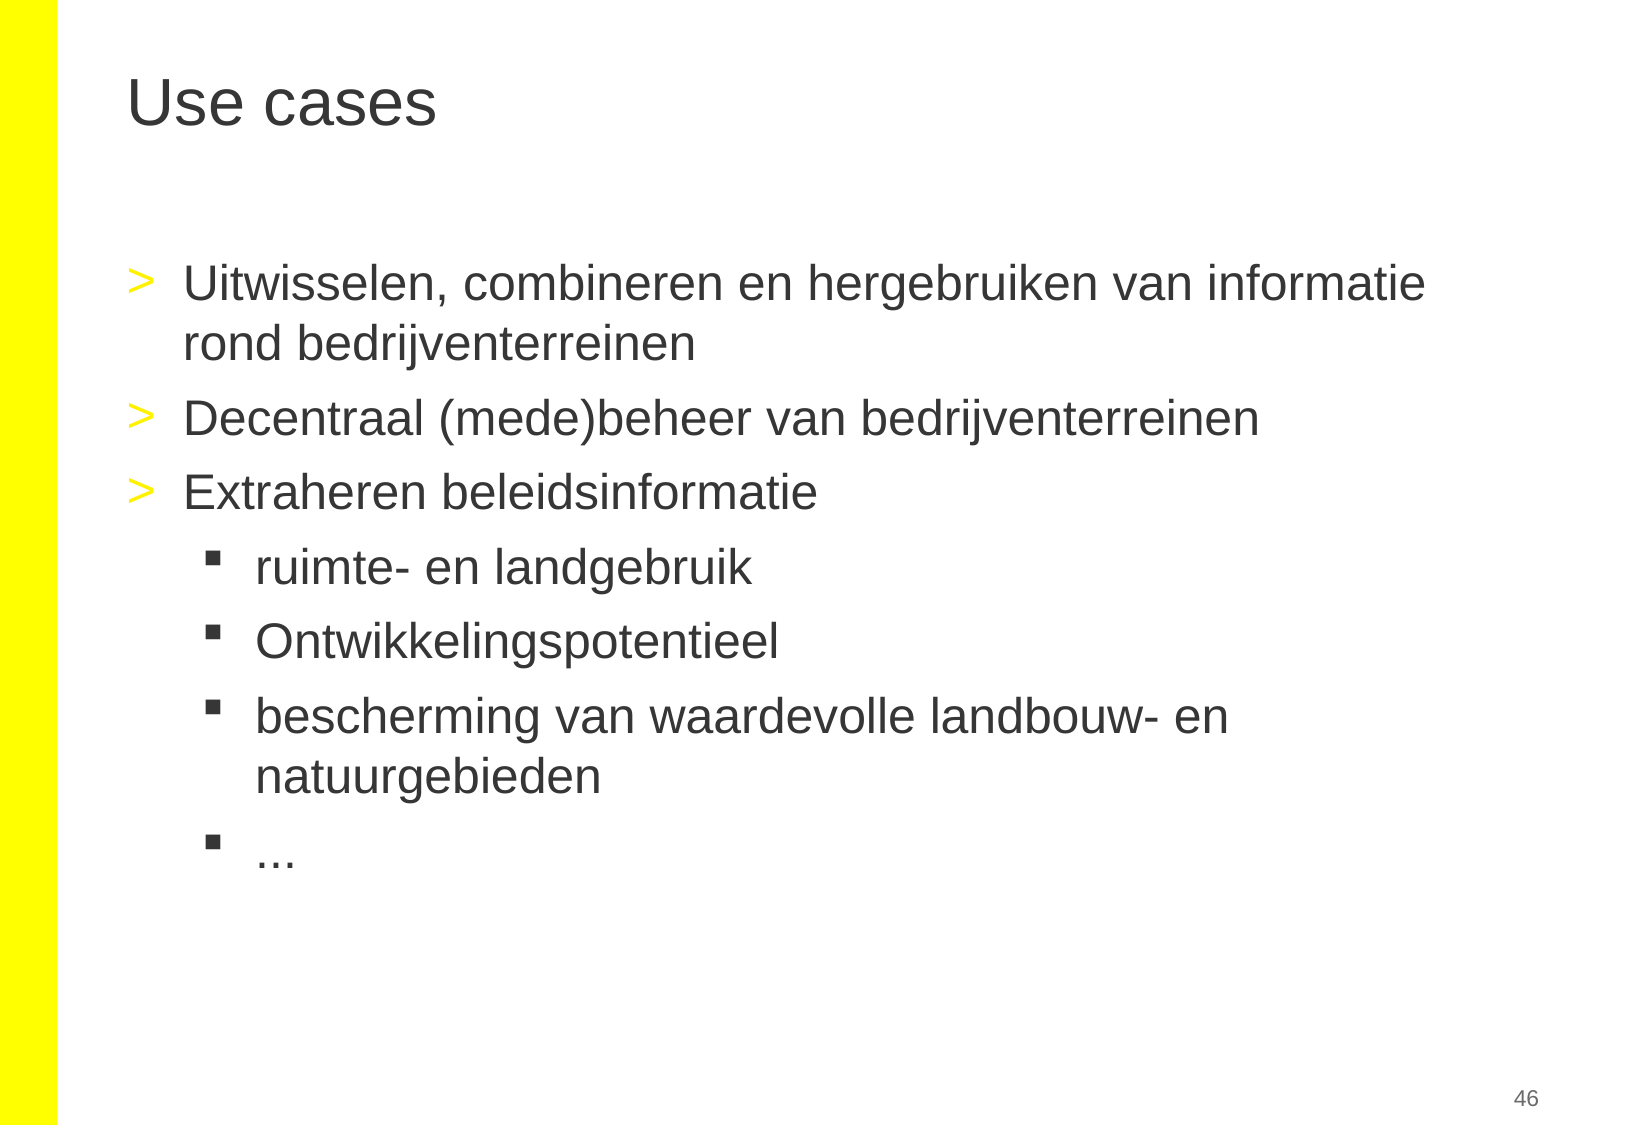

# Use cases
Uitwisselen, combineren en hergebruiken van informatie rond bedrijventerreinen
Decentraal (mede)beheer van bedrijventerreinen
Extraheren beleidsinformatie
ruimte- en landgebruik
Ontwikkelingspotentieel
bescherming van waardevolle landbouw- en natuurgebieden
...

46